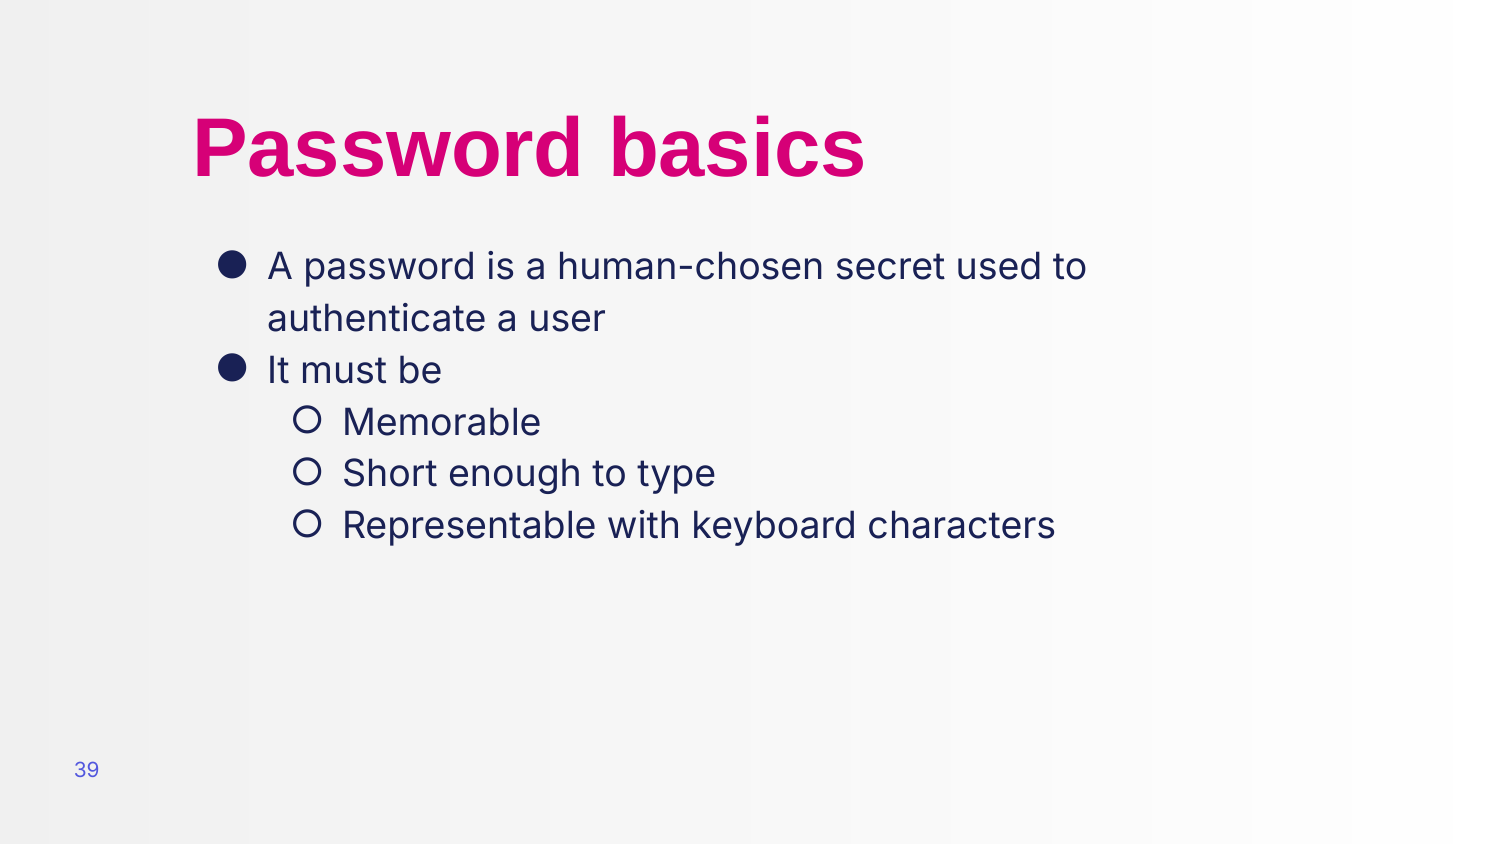

# Password basics
A password is a human-chosen secret used to authenticate a user
It must be
Memorable
Short enough to type
Representable with keyboard characters
39